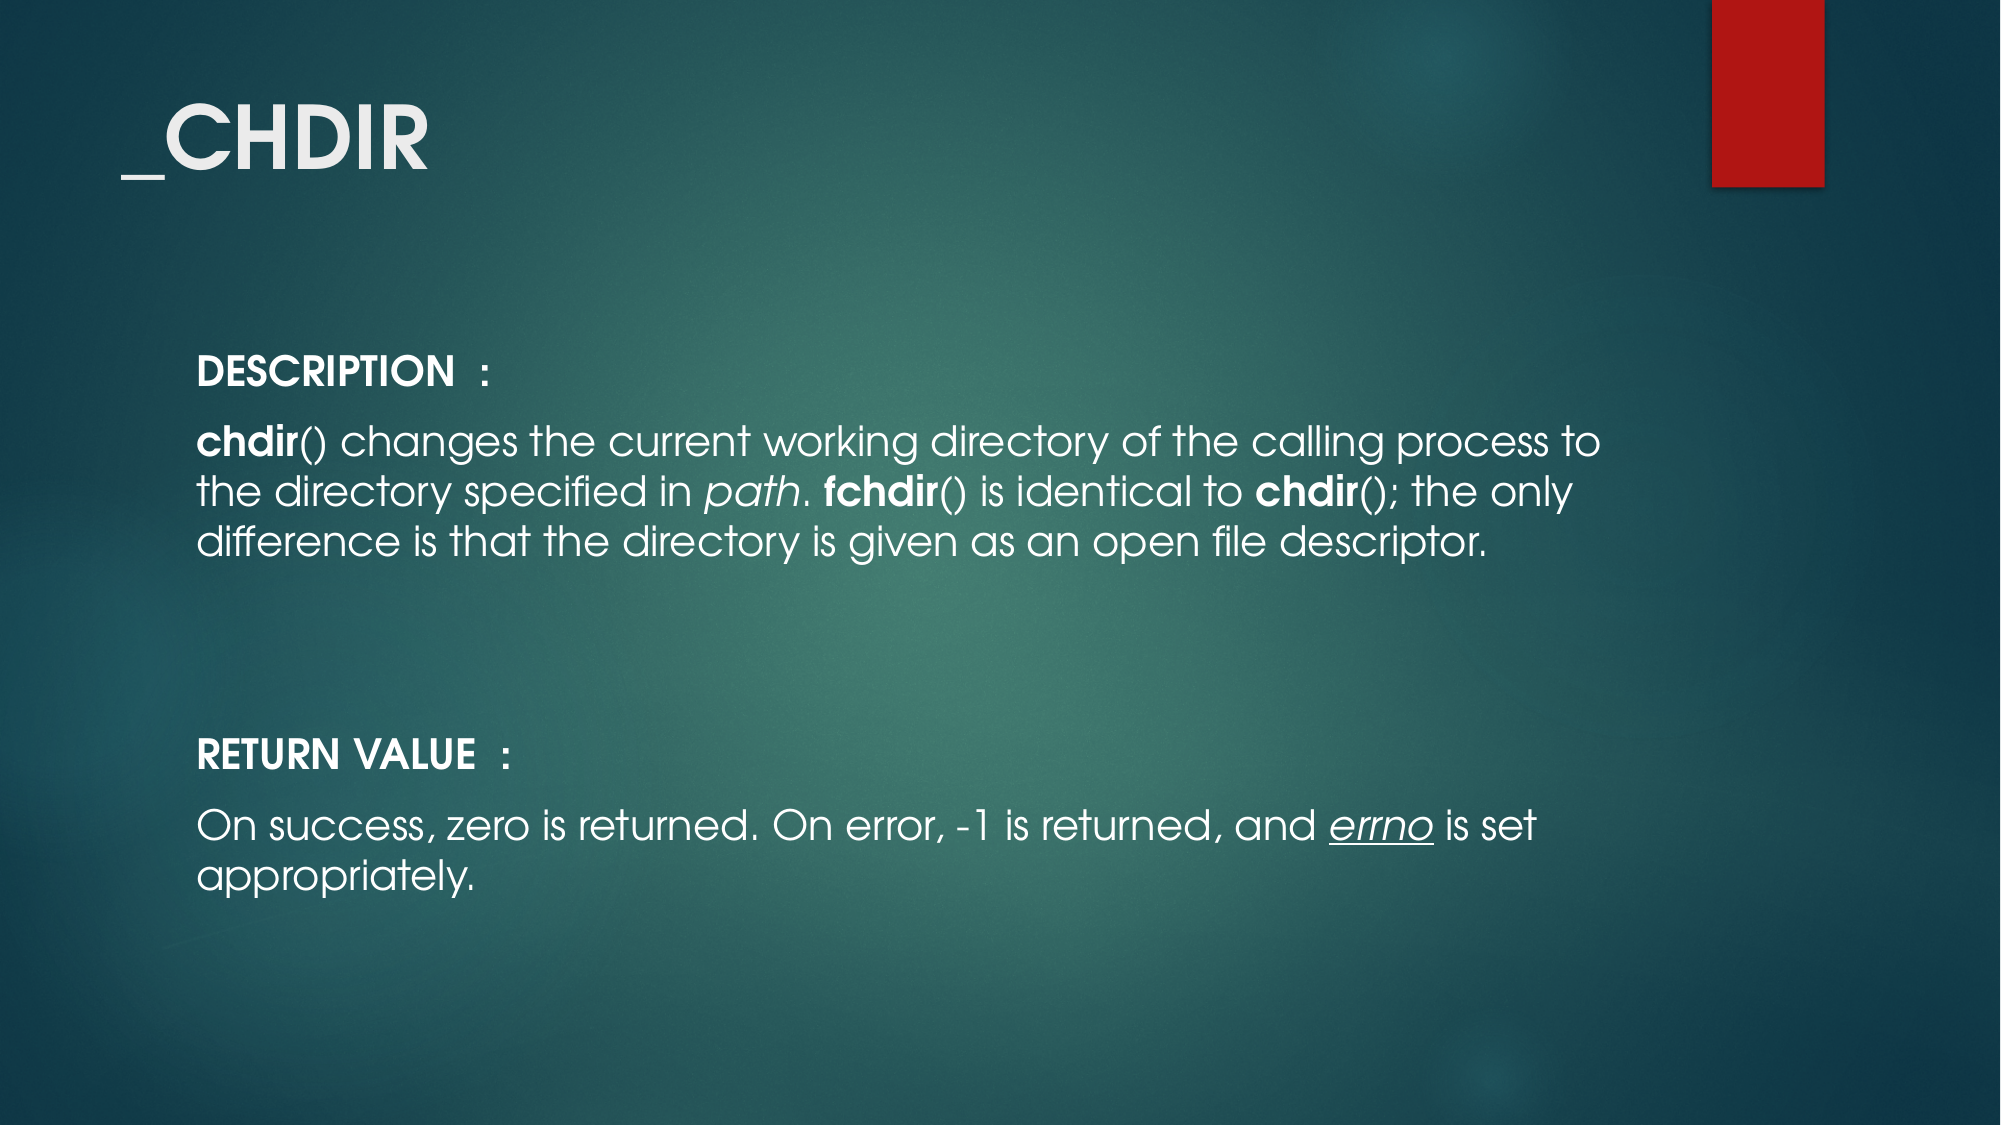

# _CHDIR
DESCRIPTION  :
chdir() changes the current working directory of the calling process to the directory specified in path. fchdir() is identical to chdir(); the only difference is that the directory is given as an open file descriptor.

RETURN VALUE  :
On success, zero is returned. On error, -1 is returned, and errno is set appropriately.